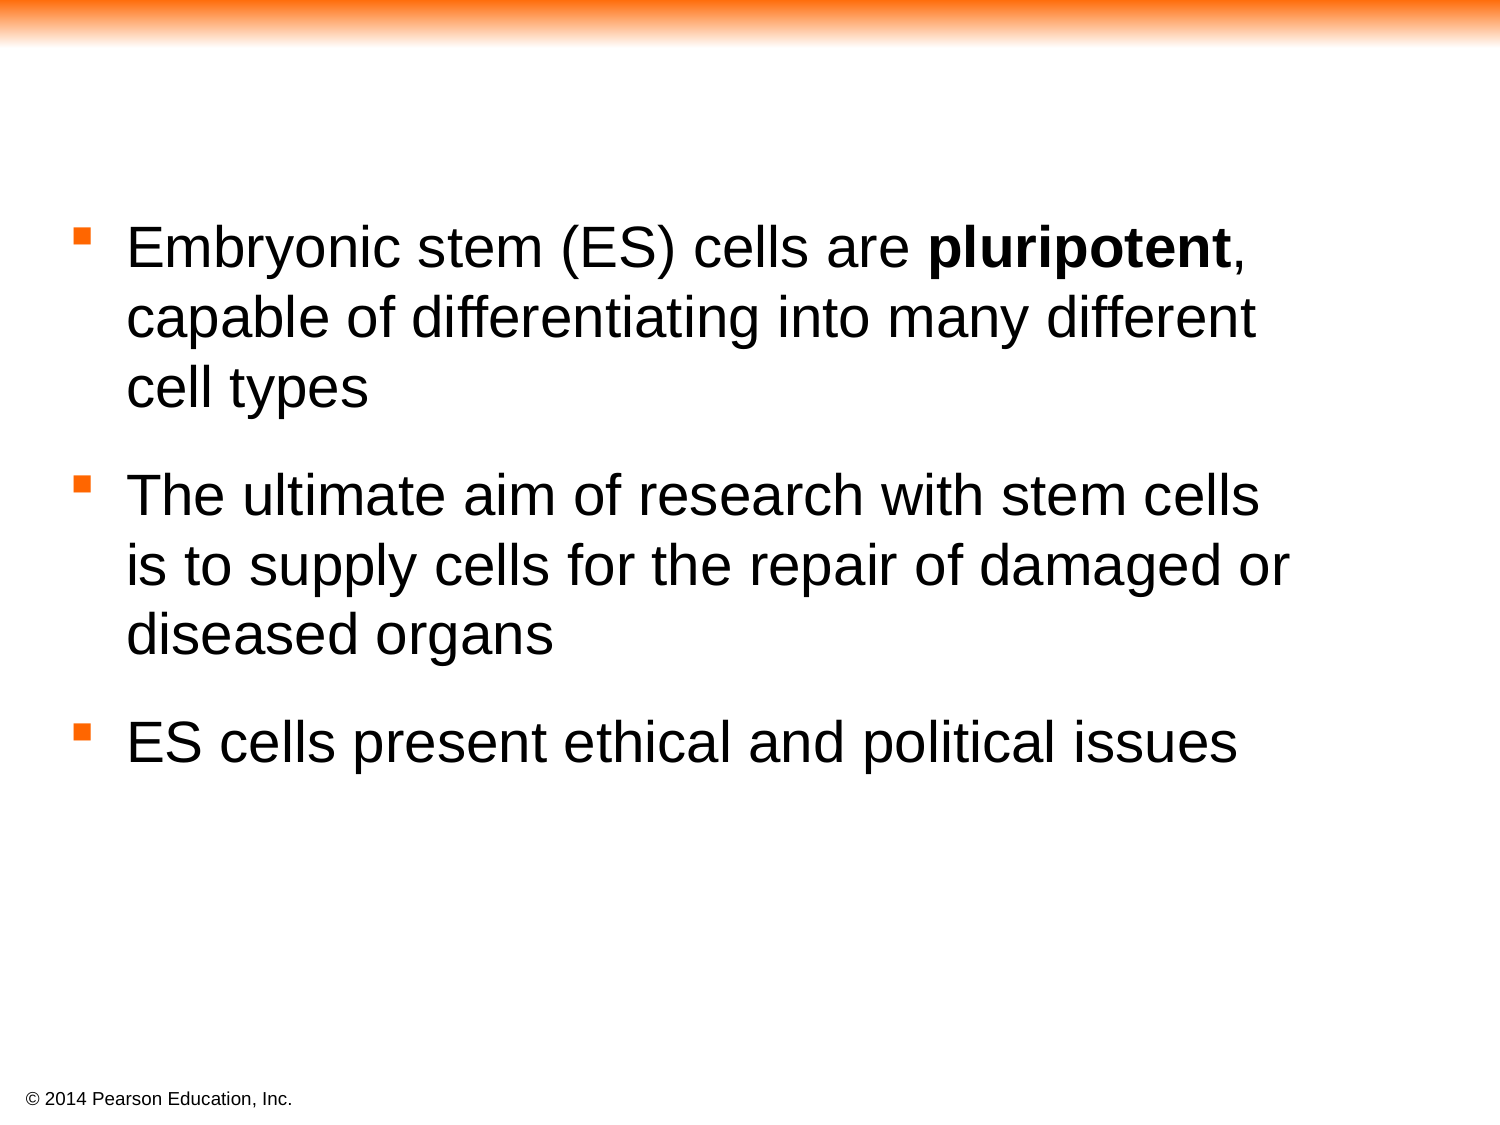

#
Embryonic stem (ES) cells are pluripotent, capable of differentiating into many different
cell types
The ultimate aim of research with stem cells
is to supply cells for the repair of damaged or diseased organs
ES cells present ethical and political issues